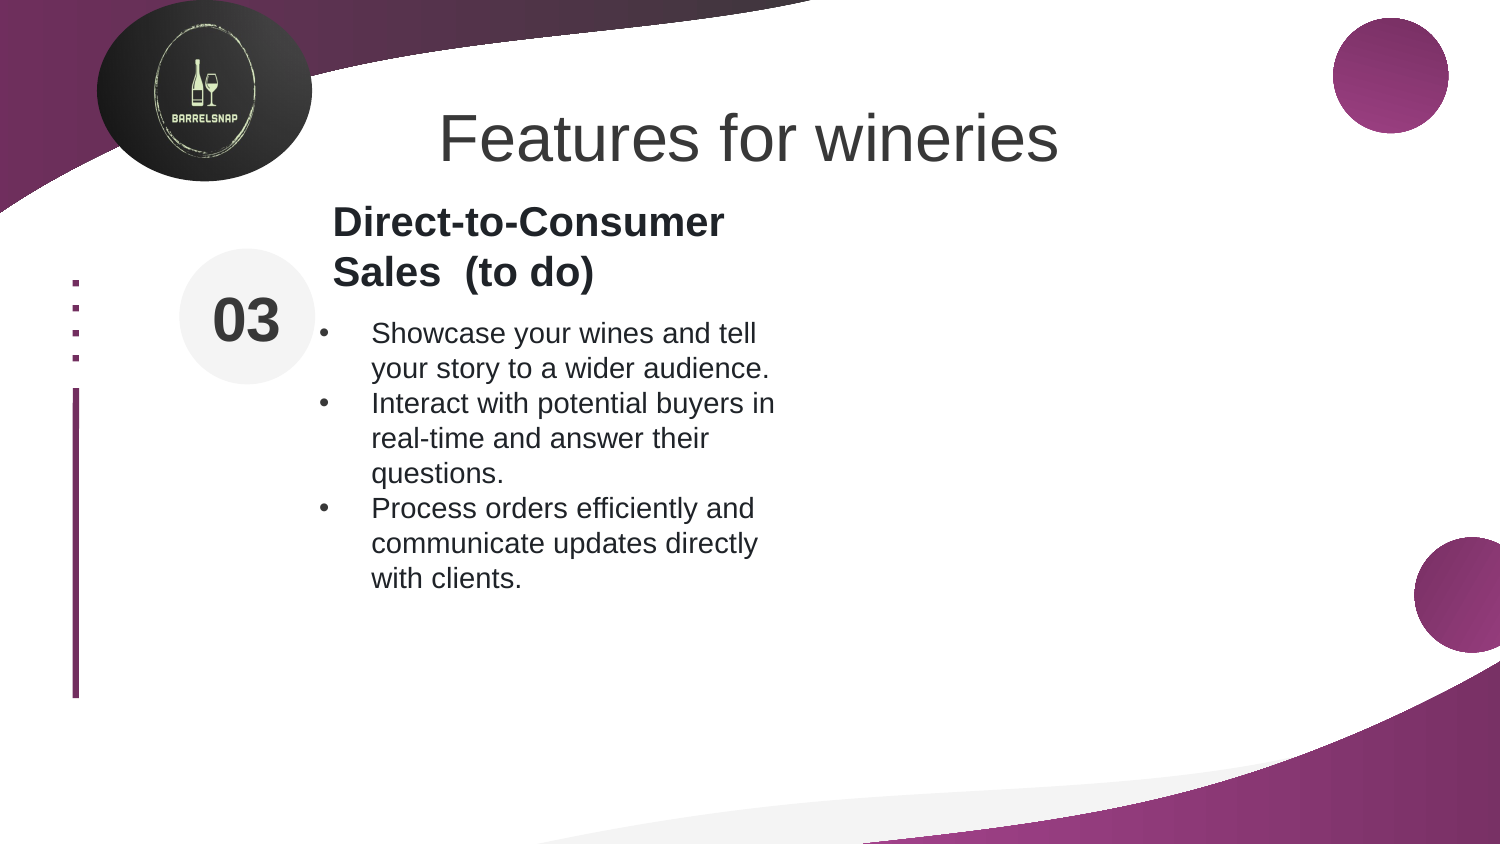

Features for wineries
# Direct-to-Consumer Sales  (to do)

03
Showcase your wines and tell your story to a wider audience.
Interact with potential buyers in real-time and answer their questions.
Process orders efficiently and communicate updates directly with clients.